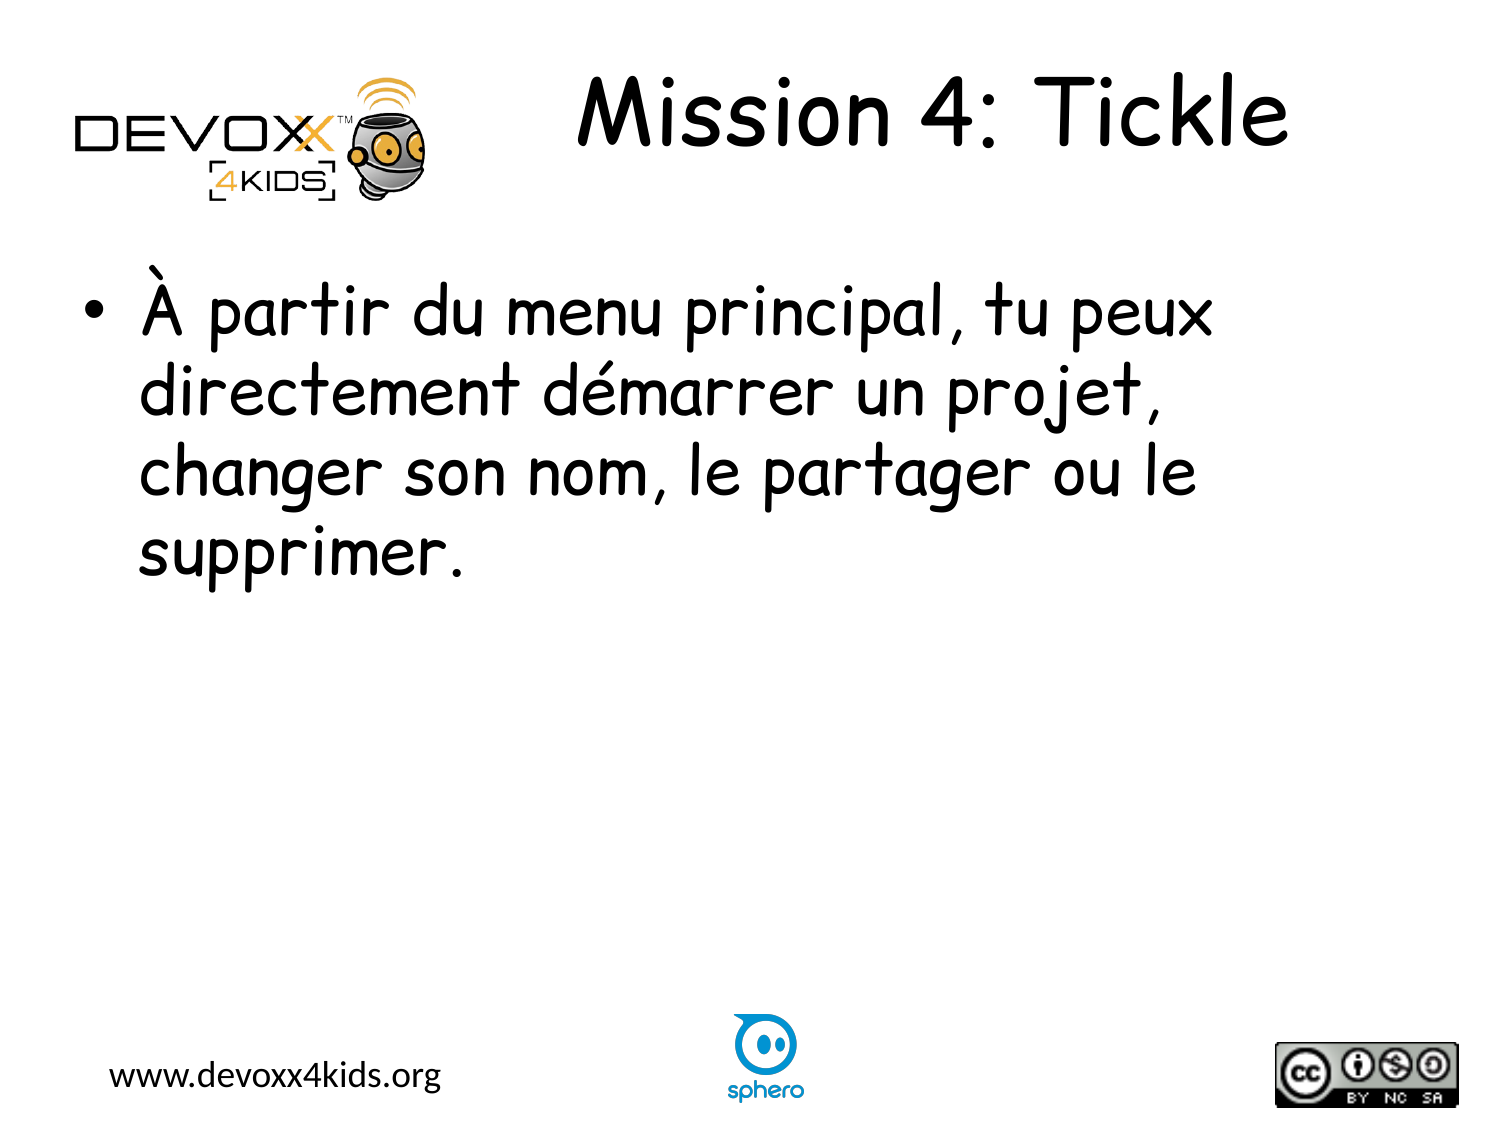

# Mission 4: Tickle
À partir du menu principal, tu peux directement démarrer un projet, changer son nom, le partager ou le supprimer.
43